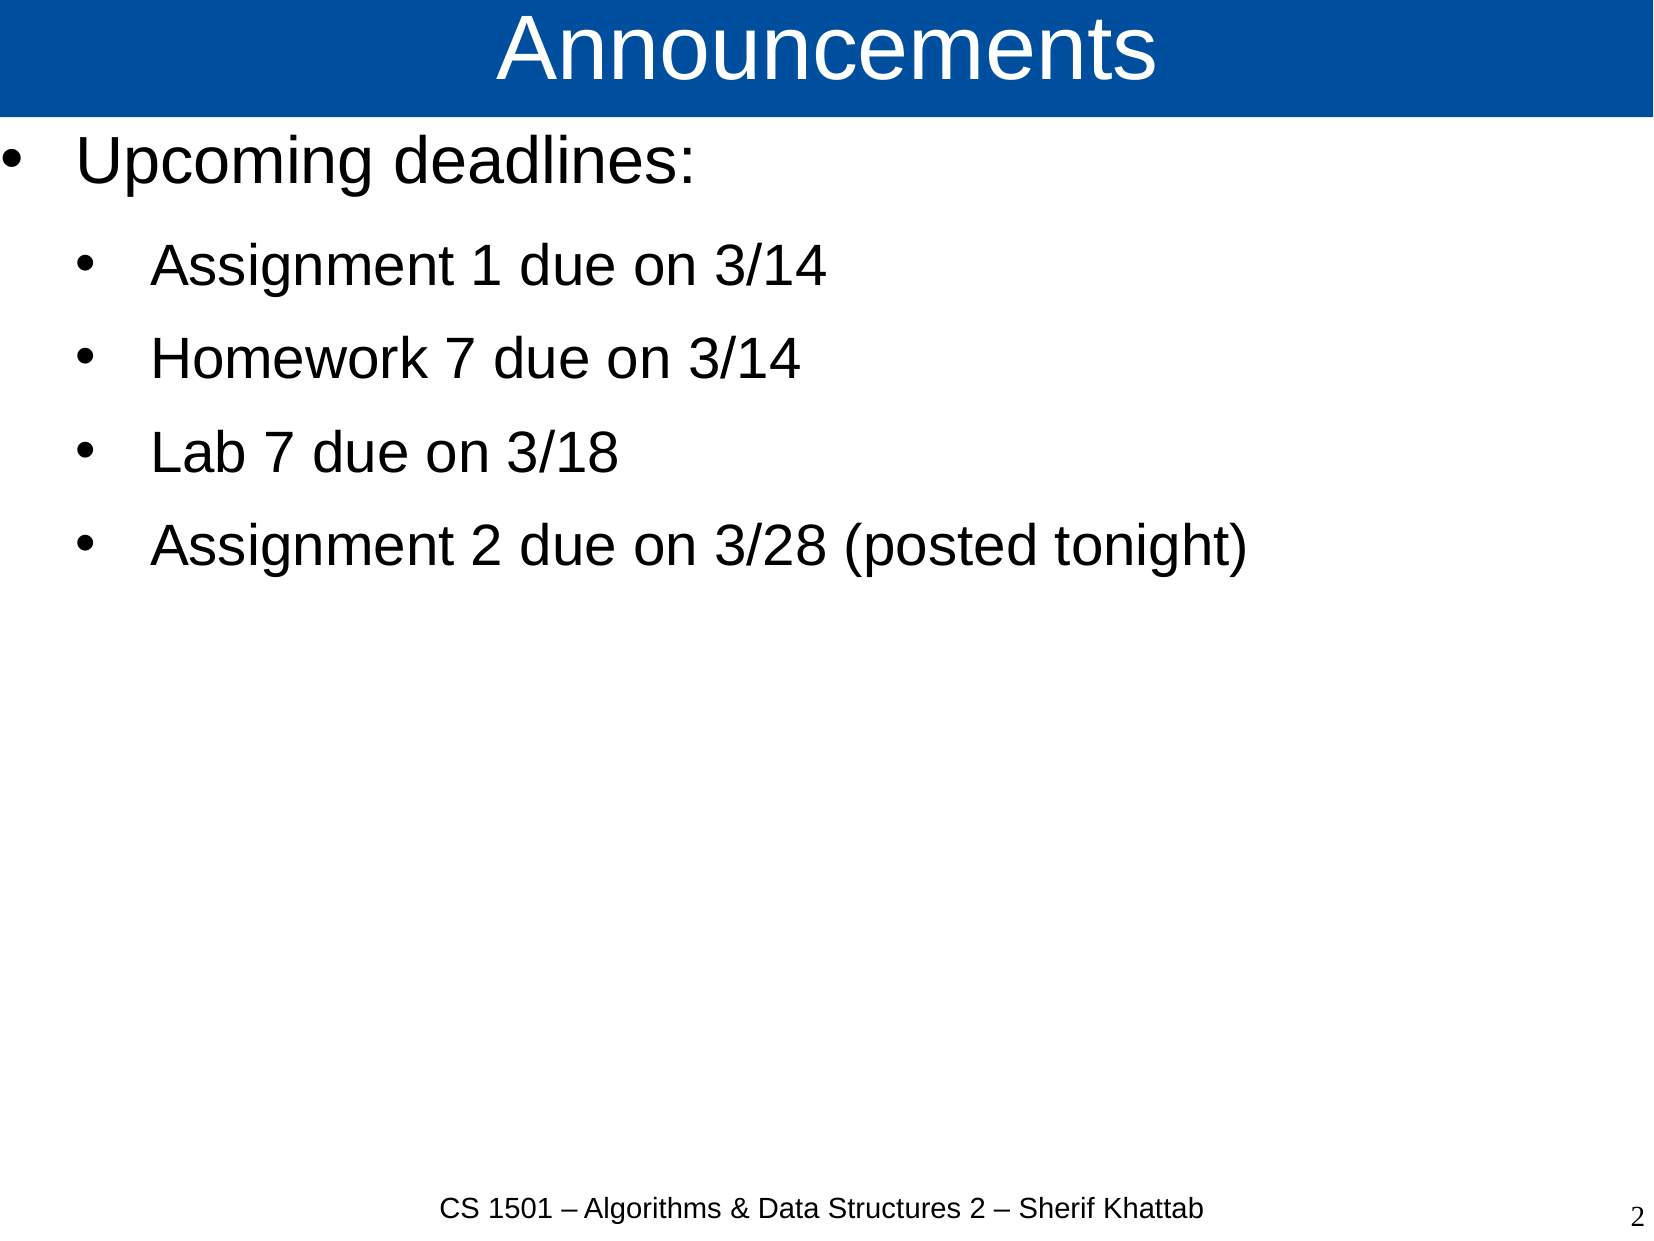

# Announcements
Upcoming deadlines:
Assignment 1 due on 3/14
Homework 7 due on 3/14
Lab 7 due on 3/18
Assignment 2 due on 3/28 (posted tonight)
CS 1501 – Algorithms & Data Structures 2 – Sherif Khattab
2